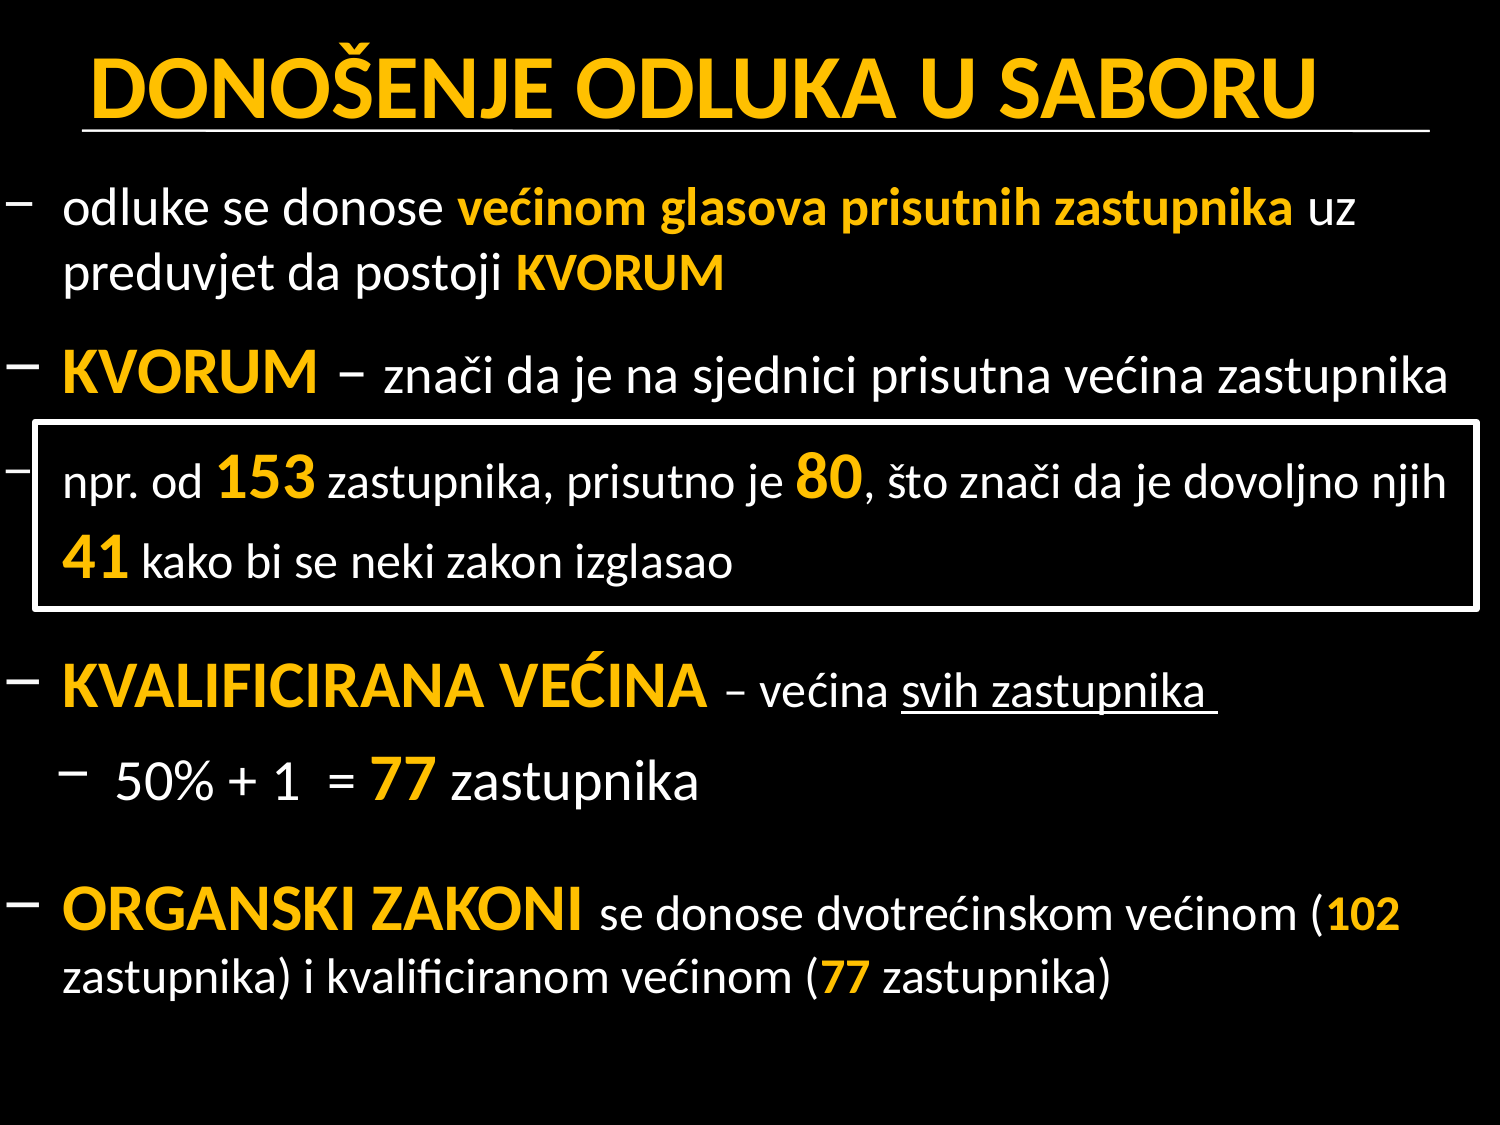

# DONOŠENJE ODLUKA U SABORU
odluke se donose većinom glasova prisutnih zastupnika uz preduvjet da postoji KVORUM
KVORUM – znači da je na sjednici prisutna većina zastupnika
npr. od 153 zastupnika, prisutno je 80, što znači da je dovoljno njih 41 kako bi se neki zakon izglasao
KVALIFICIRANA VEĆINA – većina svih zastupnika
50% + 1  = 77 zastupnika
ORGANSKI ZAKONI se donose dvotrećinskom većinom (102 zastupnika) i kvalificiranom većinom (77 zastupnika)